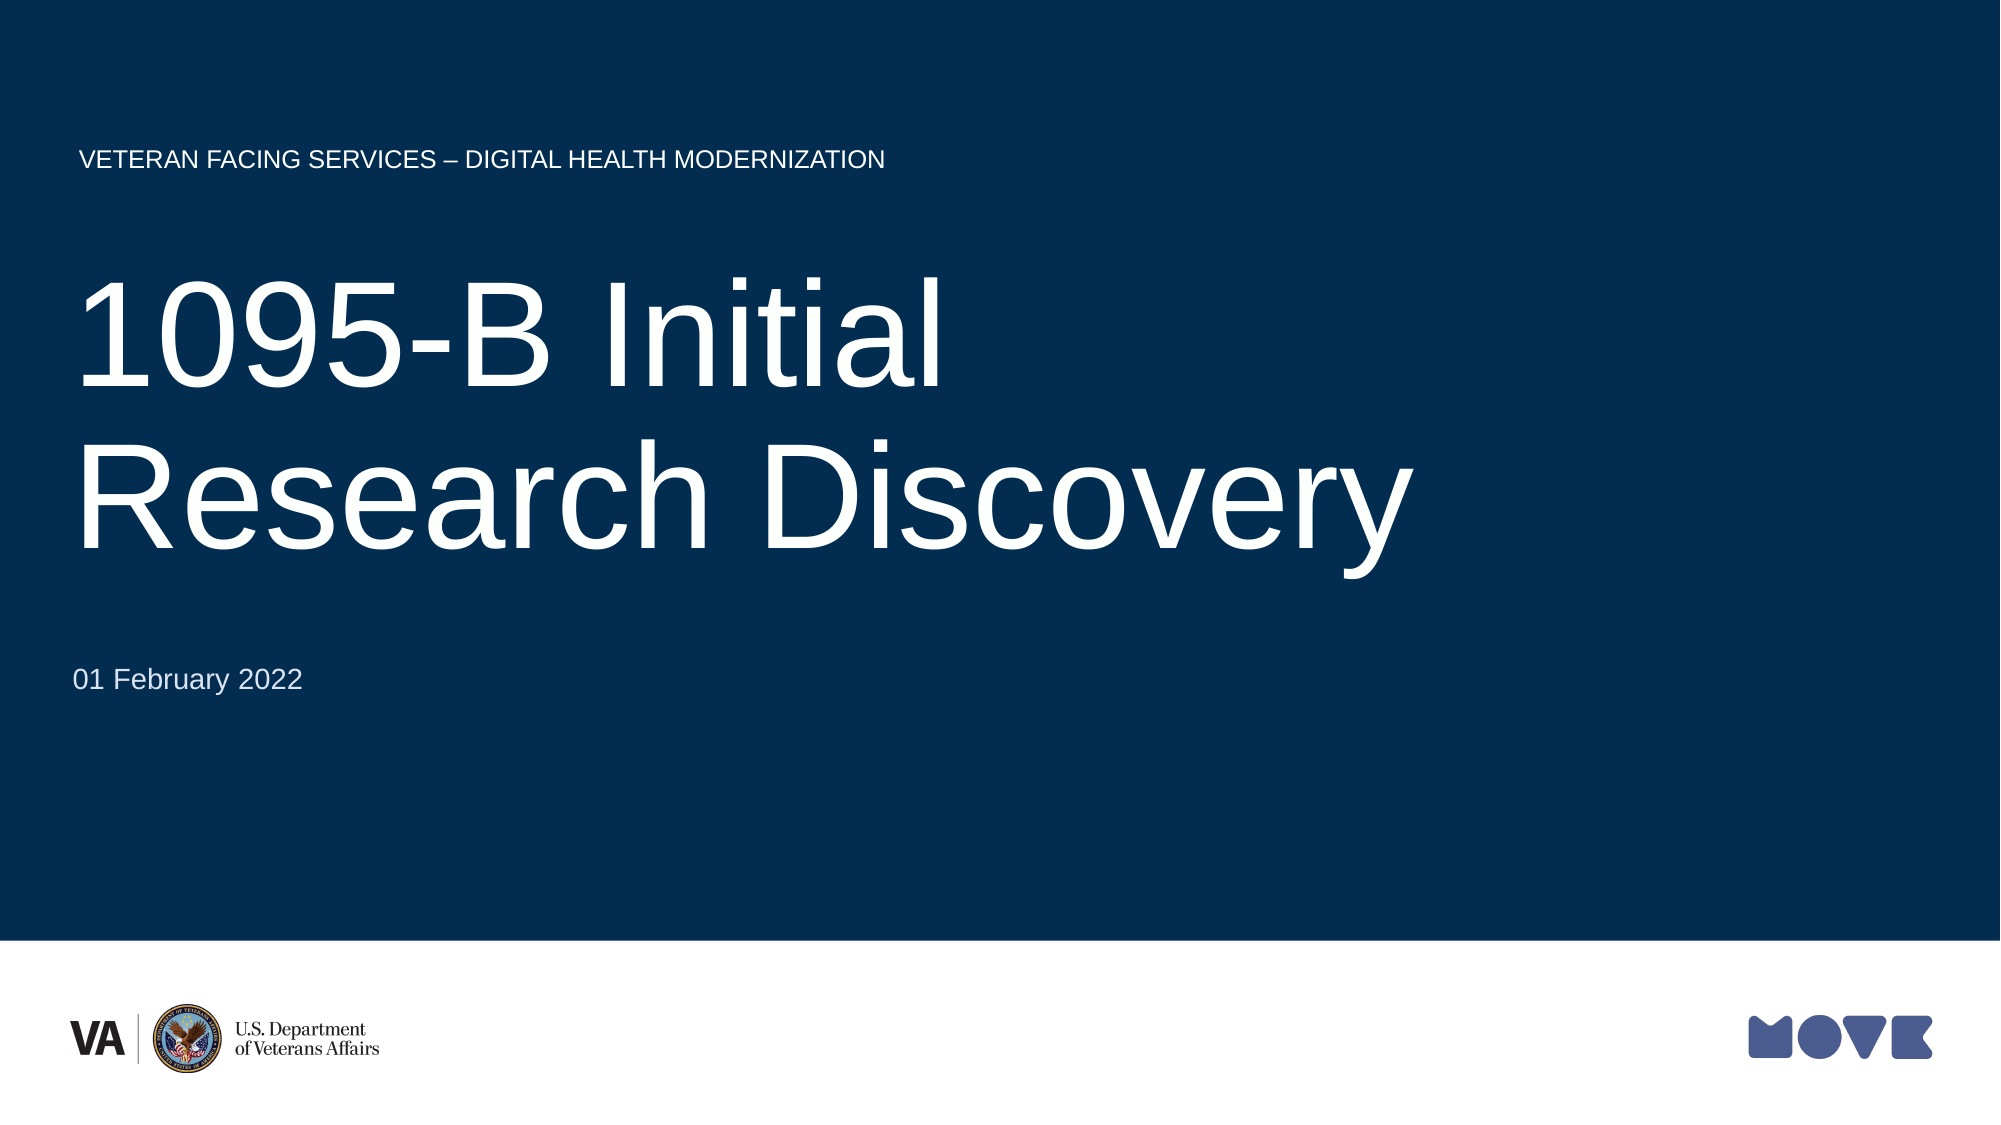

VETERAN FACING SERVICES – DIGITAL HEALTH MODERNIZATION
1095-B Initial Research Discovery
01 February 2022